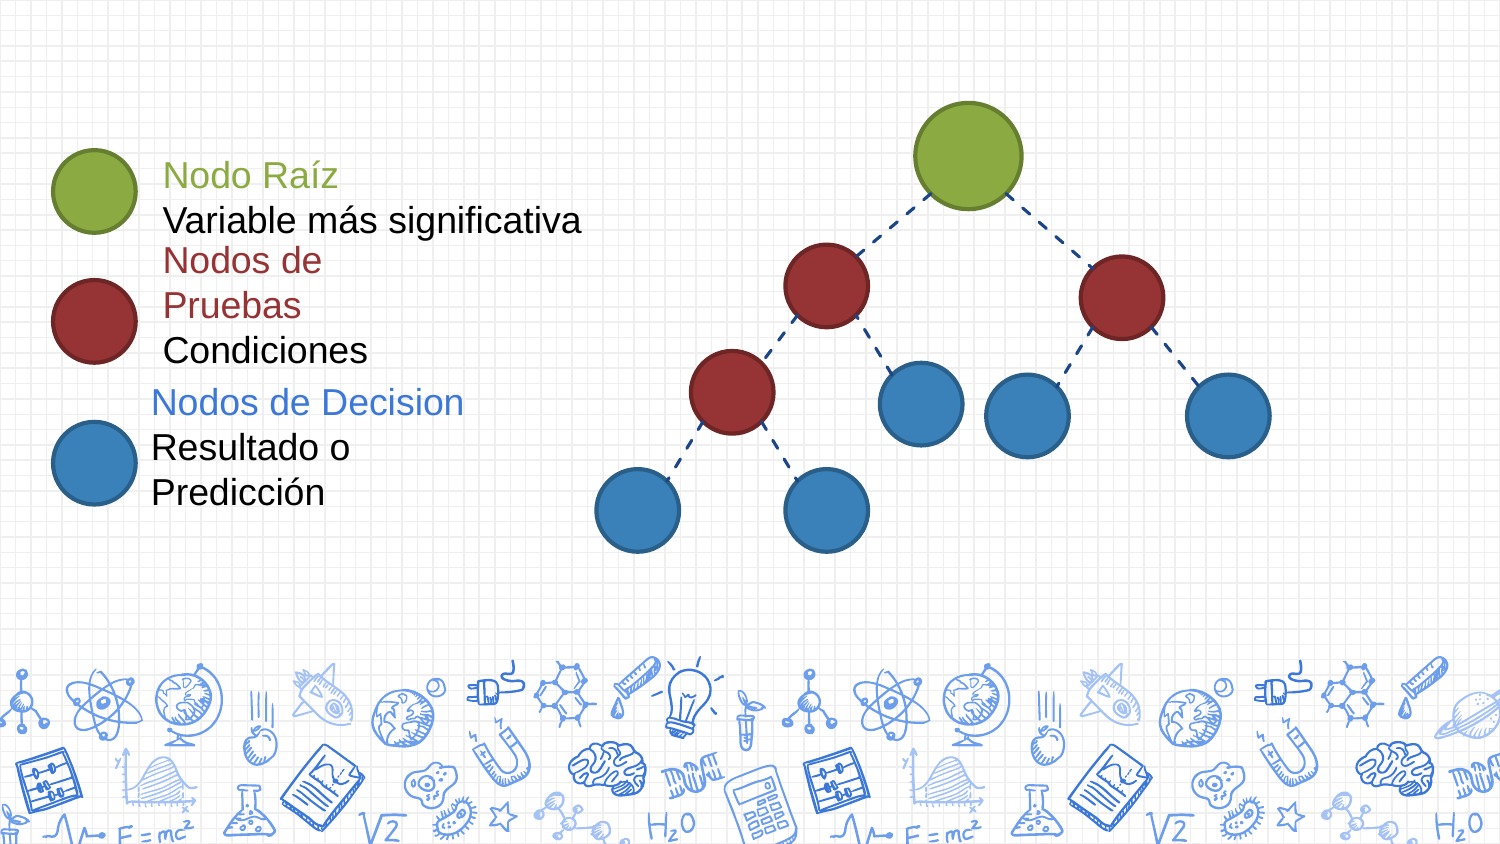

Nodo Raíz
Variable más significativa

Nodos de Pruebas
Condiciones

Nodos de Decision
Resultado o Predicción